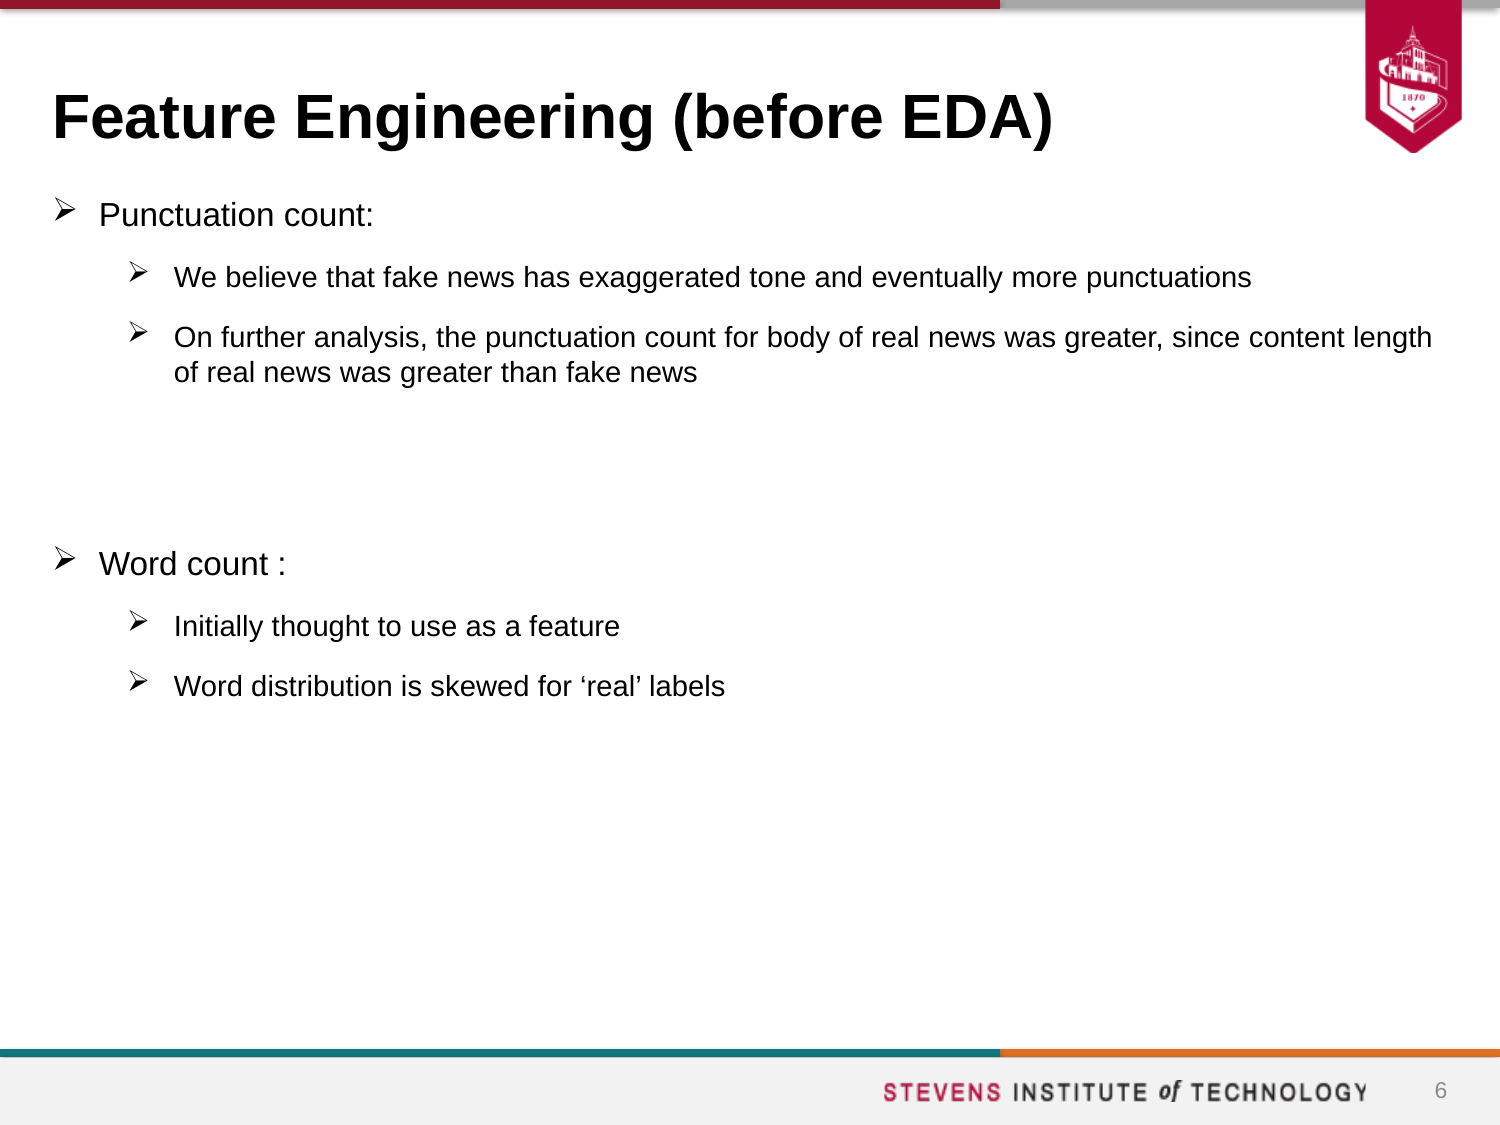

# Feature Engineering (before EDA)
Punctuation count:
We believe that fake news has exaggerated tone and eventually more punctuations
On further analysis, the punctuation count for body of real news was greater, since content length of real news was greater than fake news

Word count :
Initially thought to use as a feature
Word distribution is skewed for ‘real’ labels

6